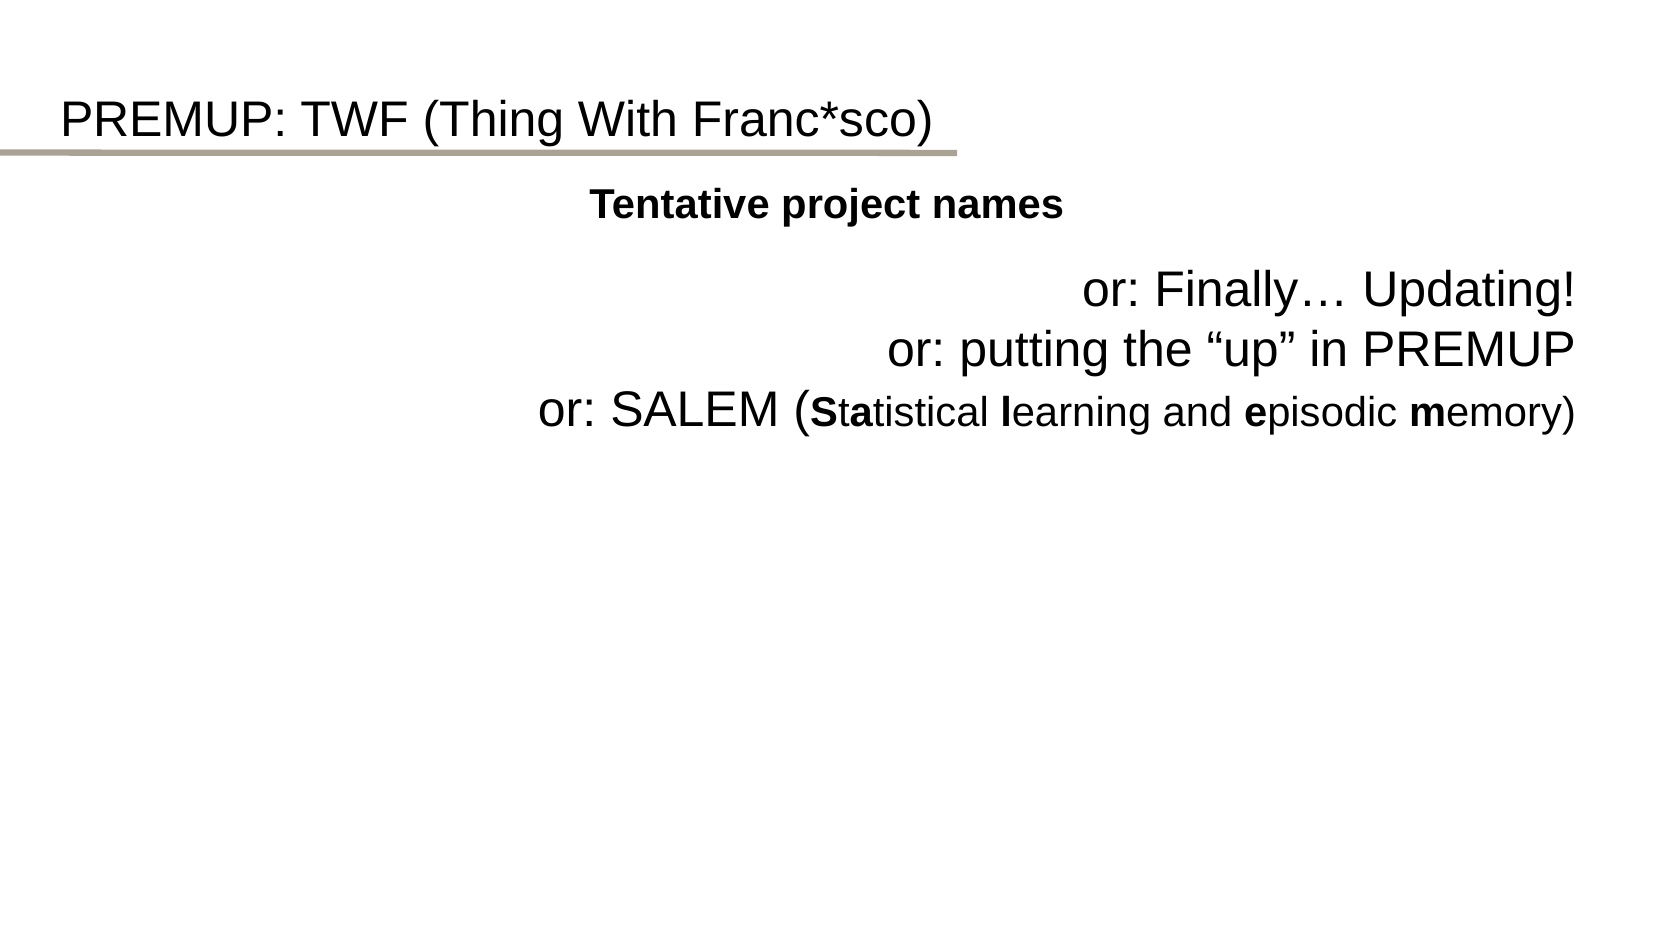

PREMUP: TWF (Thing With Franc*sco)

Tentative project names
or: Finally… Updating!
or: putting the “up” in PREMUP
or: SALEM (Statistical learning and episodic memory)